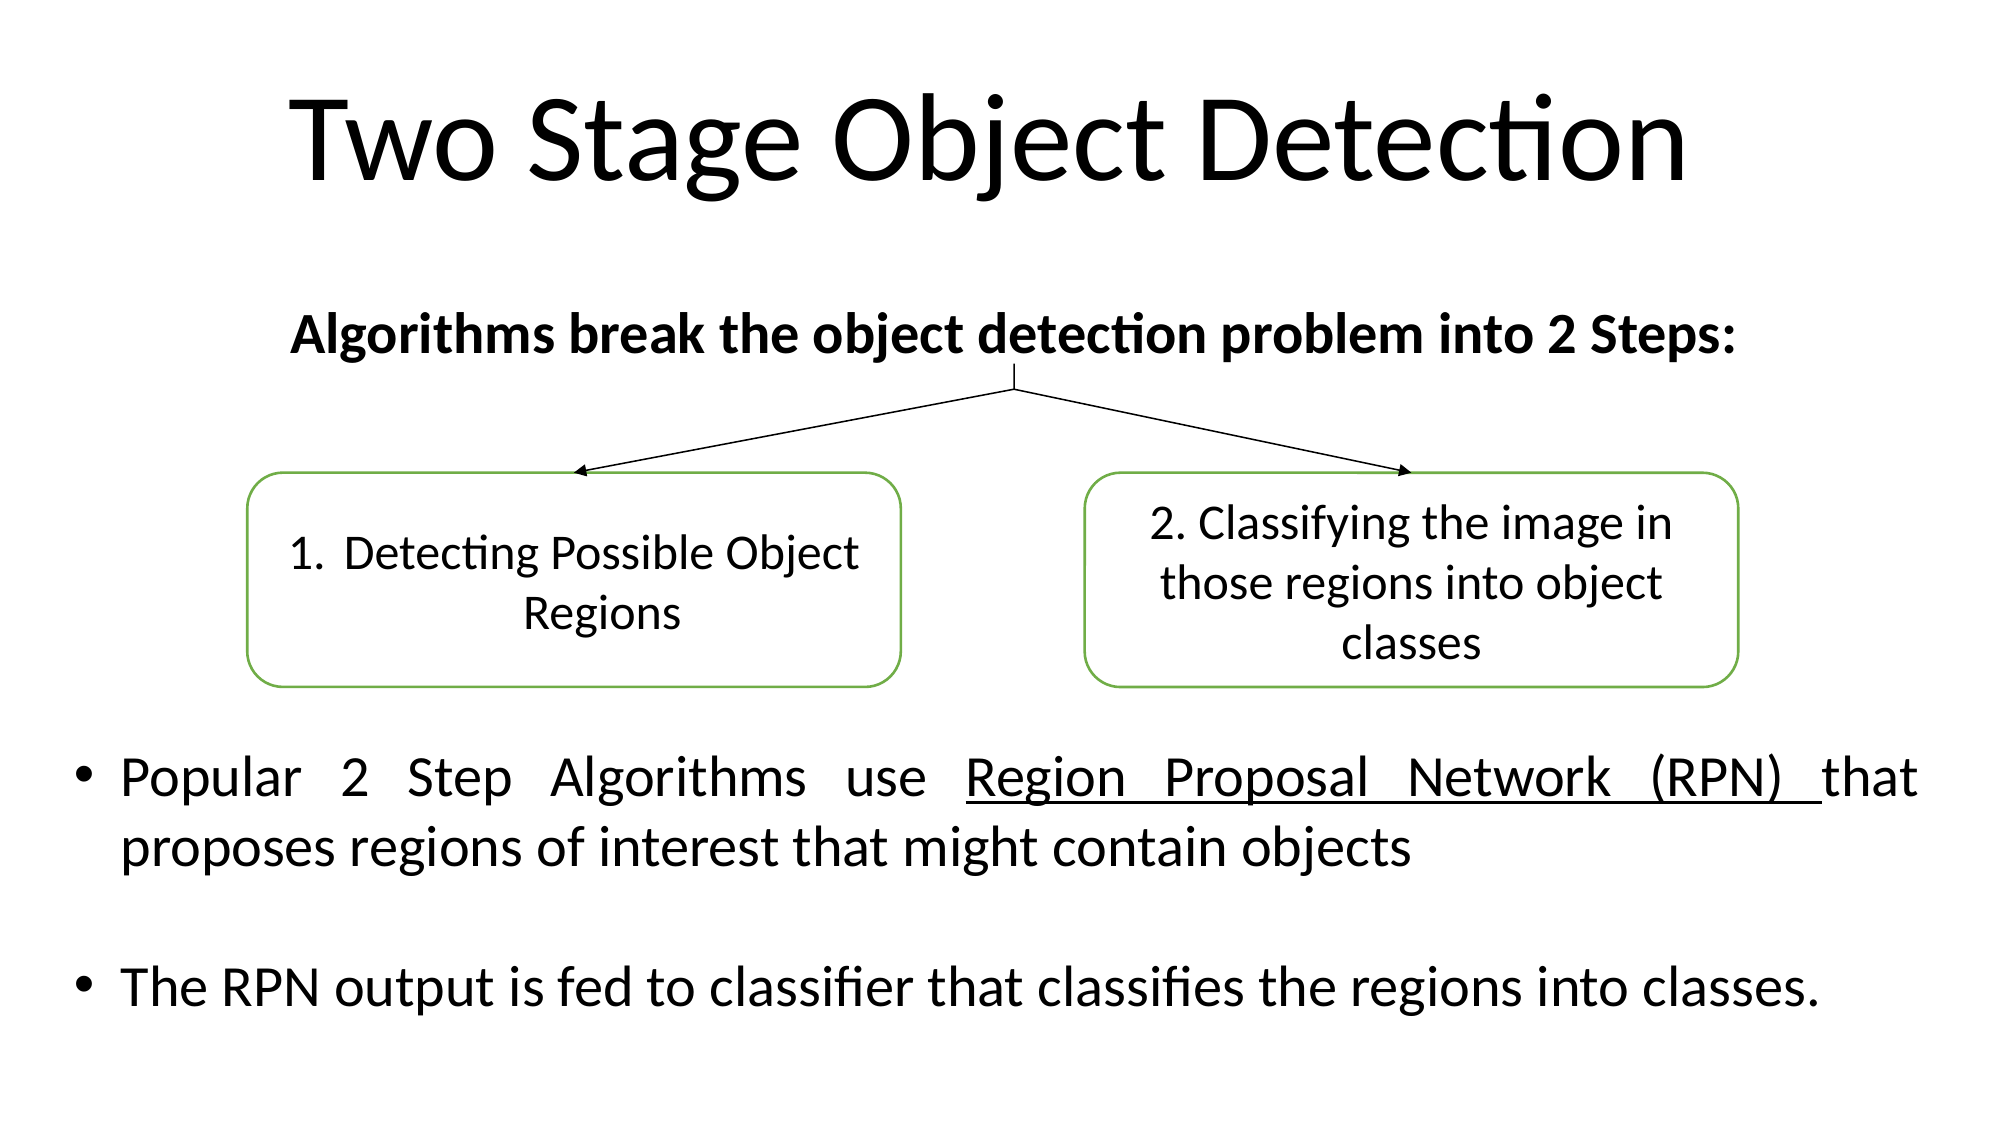

Two Stage Object Detection
Algorithms break the object detection problem into 2 Steps:

Detecting Possible Object Regions
2. Classifying the image in those regions into object classes
Popular 2 Step Algorithms use Region Proposal Network (RPN) that proposes regions of interest that might contain objects

The RPN output is fed to classifier that classifies the regions into classes.